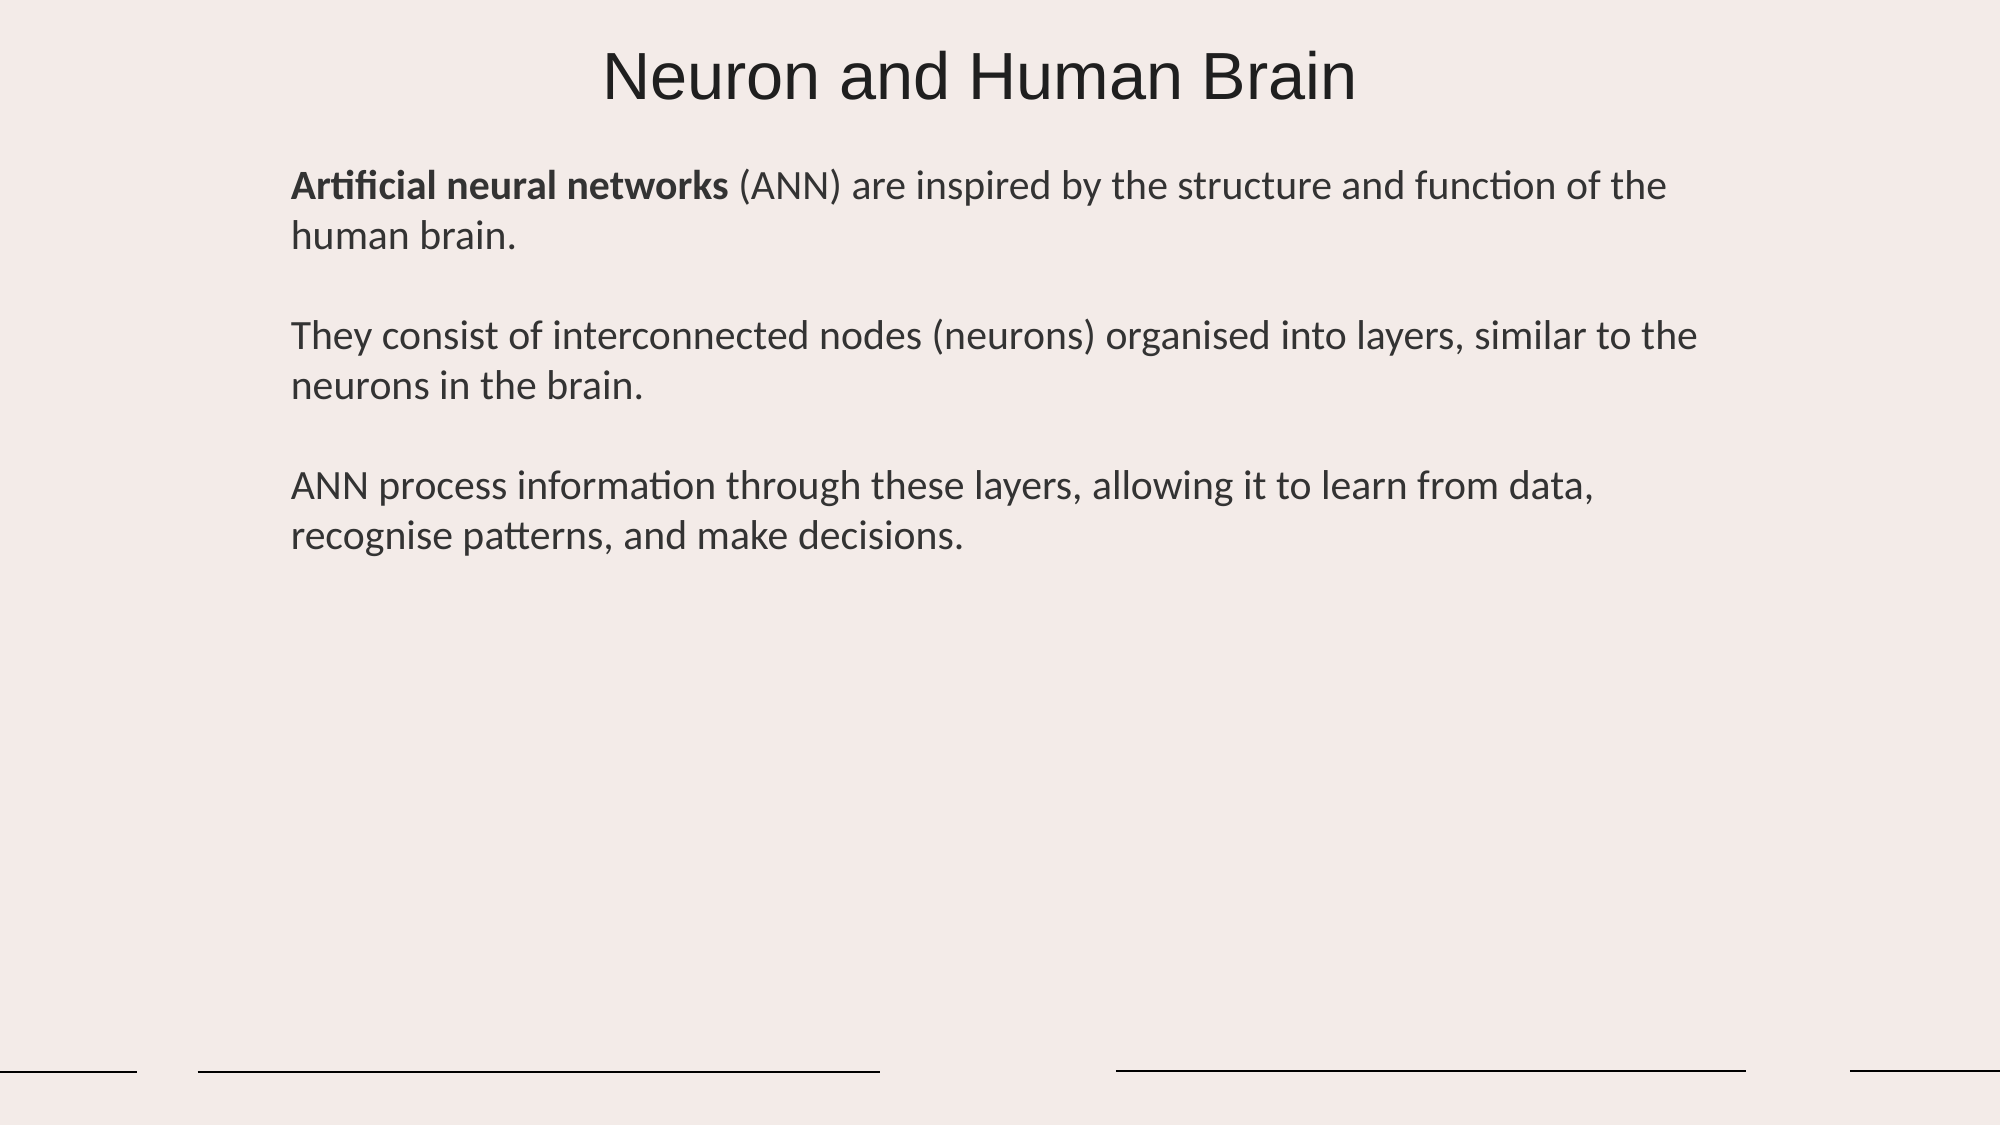

Neuron and Human Brain
Artificial neural networks (ANN) are inspired by the structure and function of the human brain.

They consist of interconnected nodes (neurons) organised into layers, similar to the neurons in the brain.

ANN process information through these layers, allowing it to learn from data, recognise patterns, and make decisions.